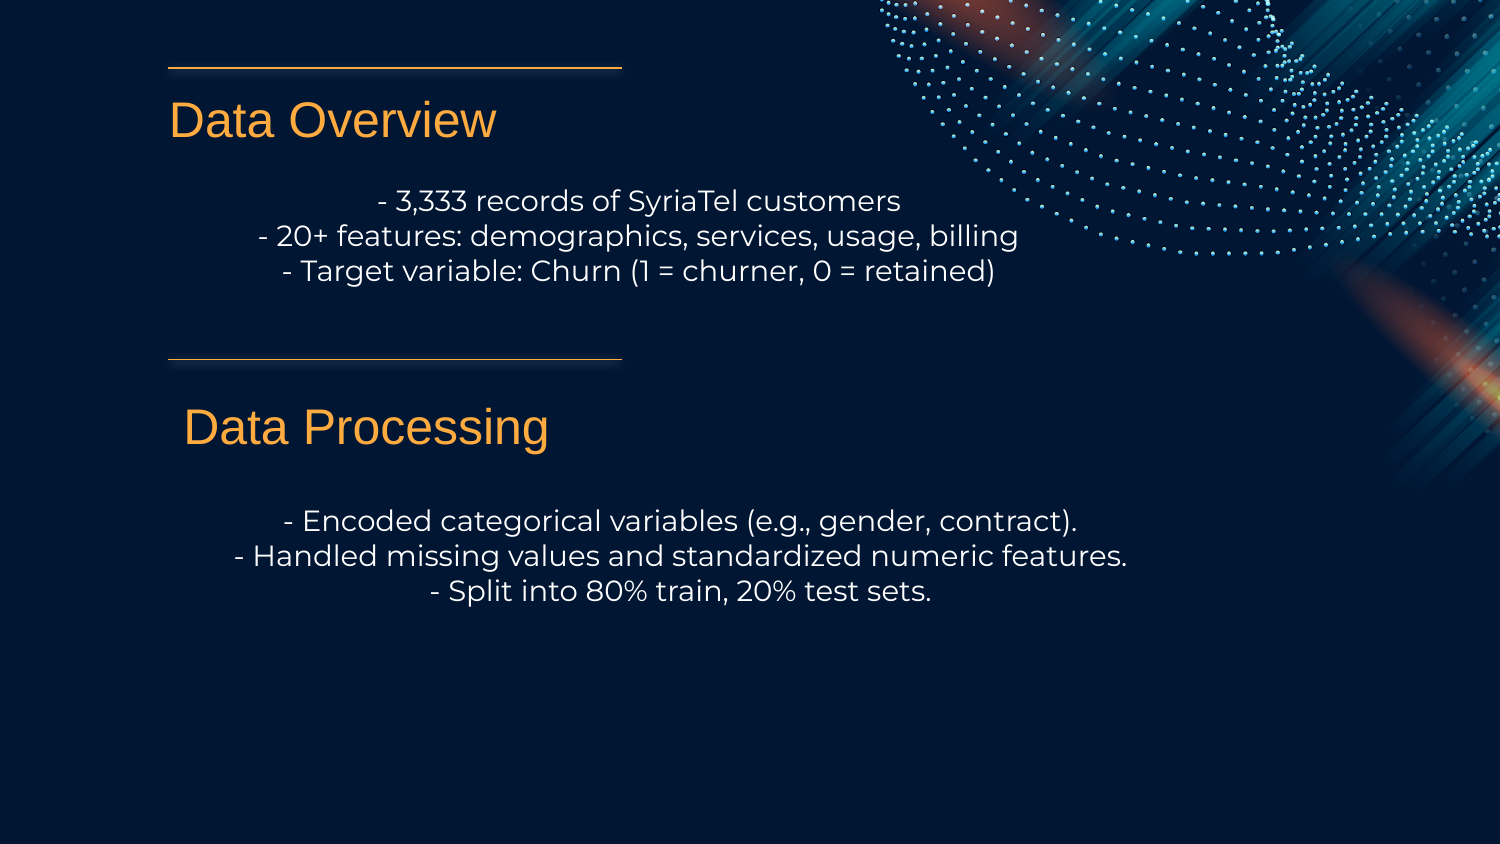

Data Overview
- 3,333 records of SyriaTel customers
- 20+ features: demographics, services, usage, billing
- Target variable: Churn (1 = churner, 0 = retained)
Data Processing
- Encoded categorical variables (e.g., gender, contract).
- Handled missing values and standardized numeric features.
- Split into 80% train, 20% test sets.